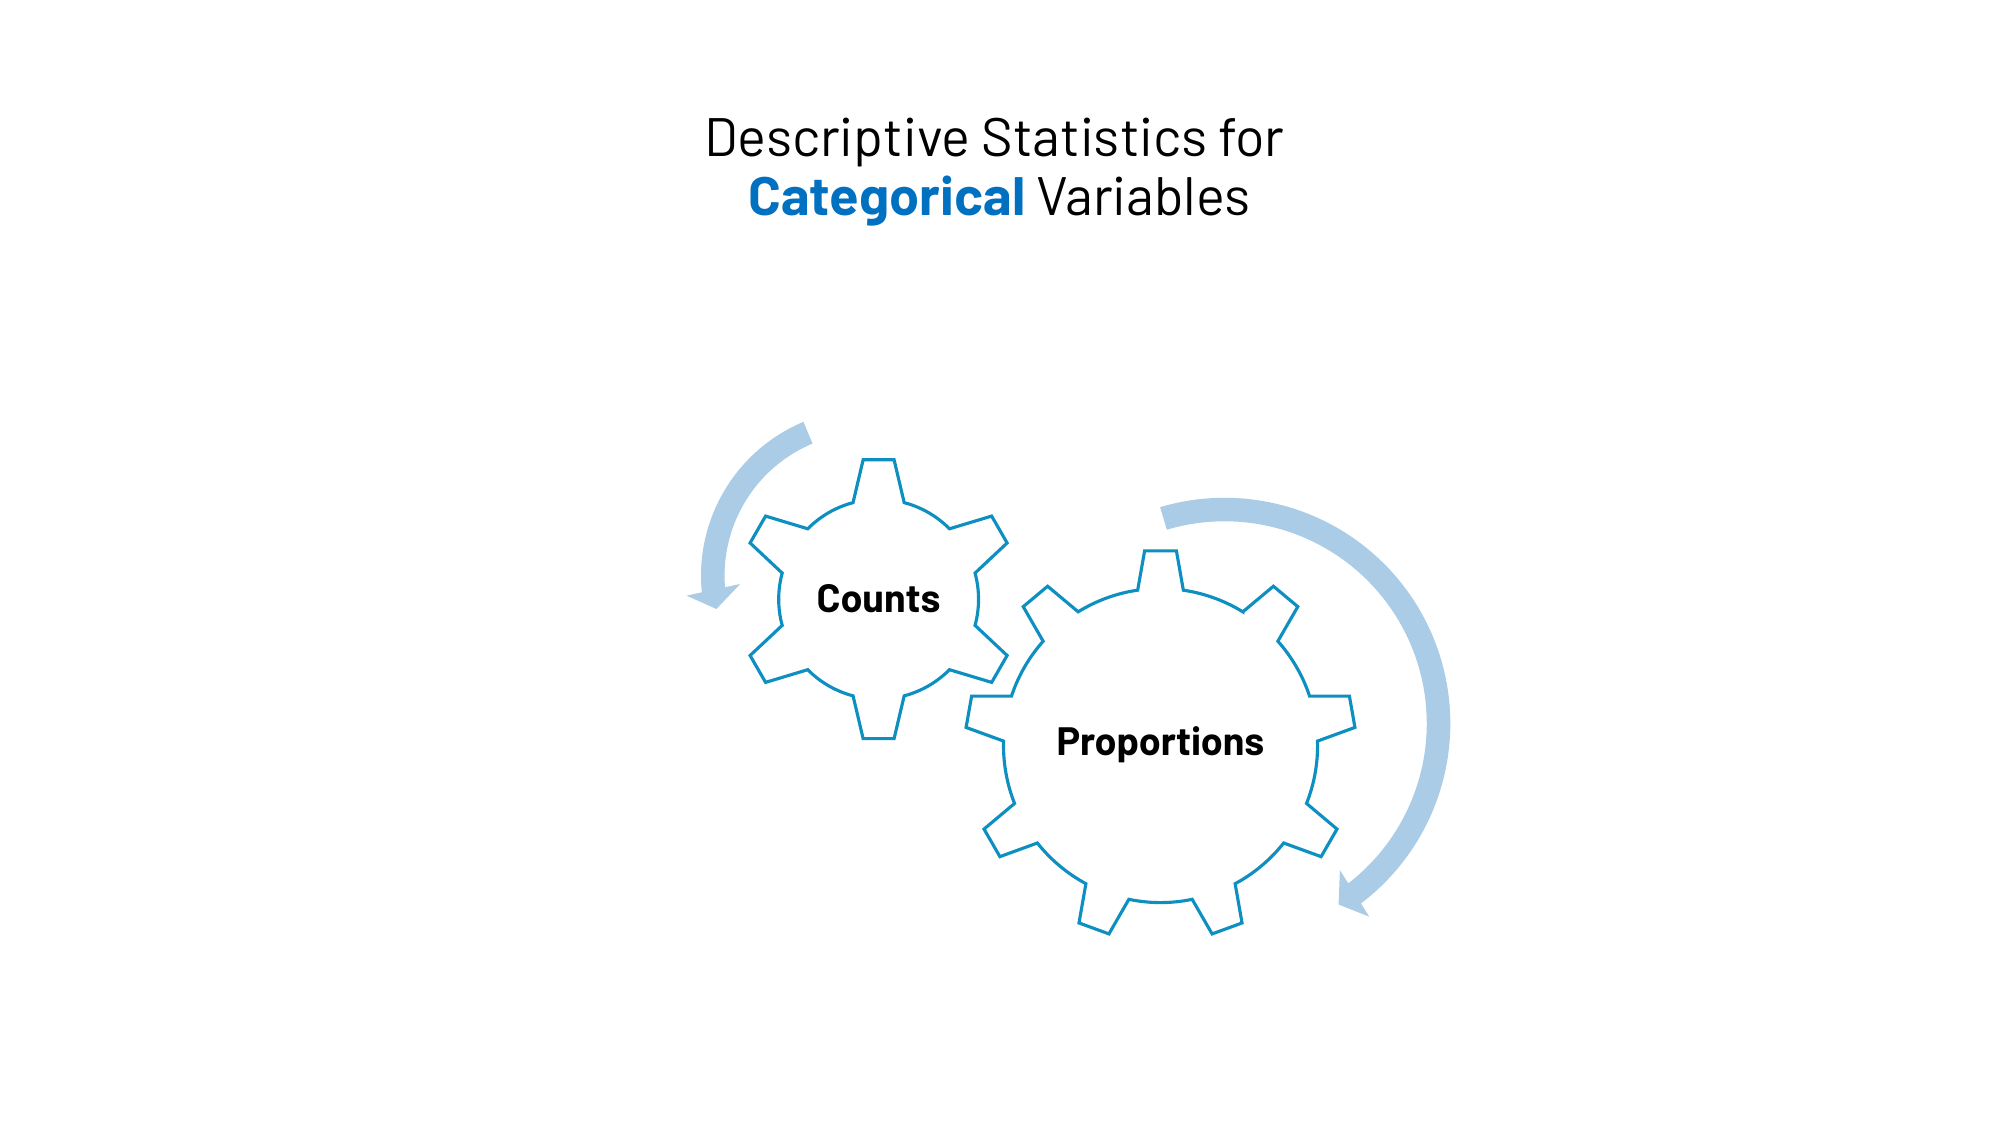

# Descriptive Statistics for Categorical Variables
Proportions
Counts